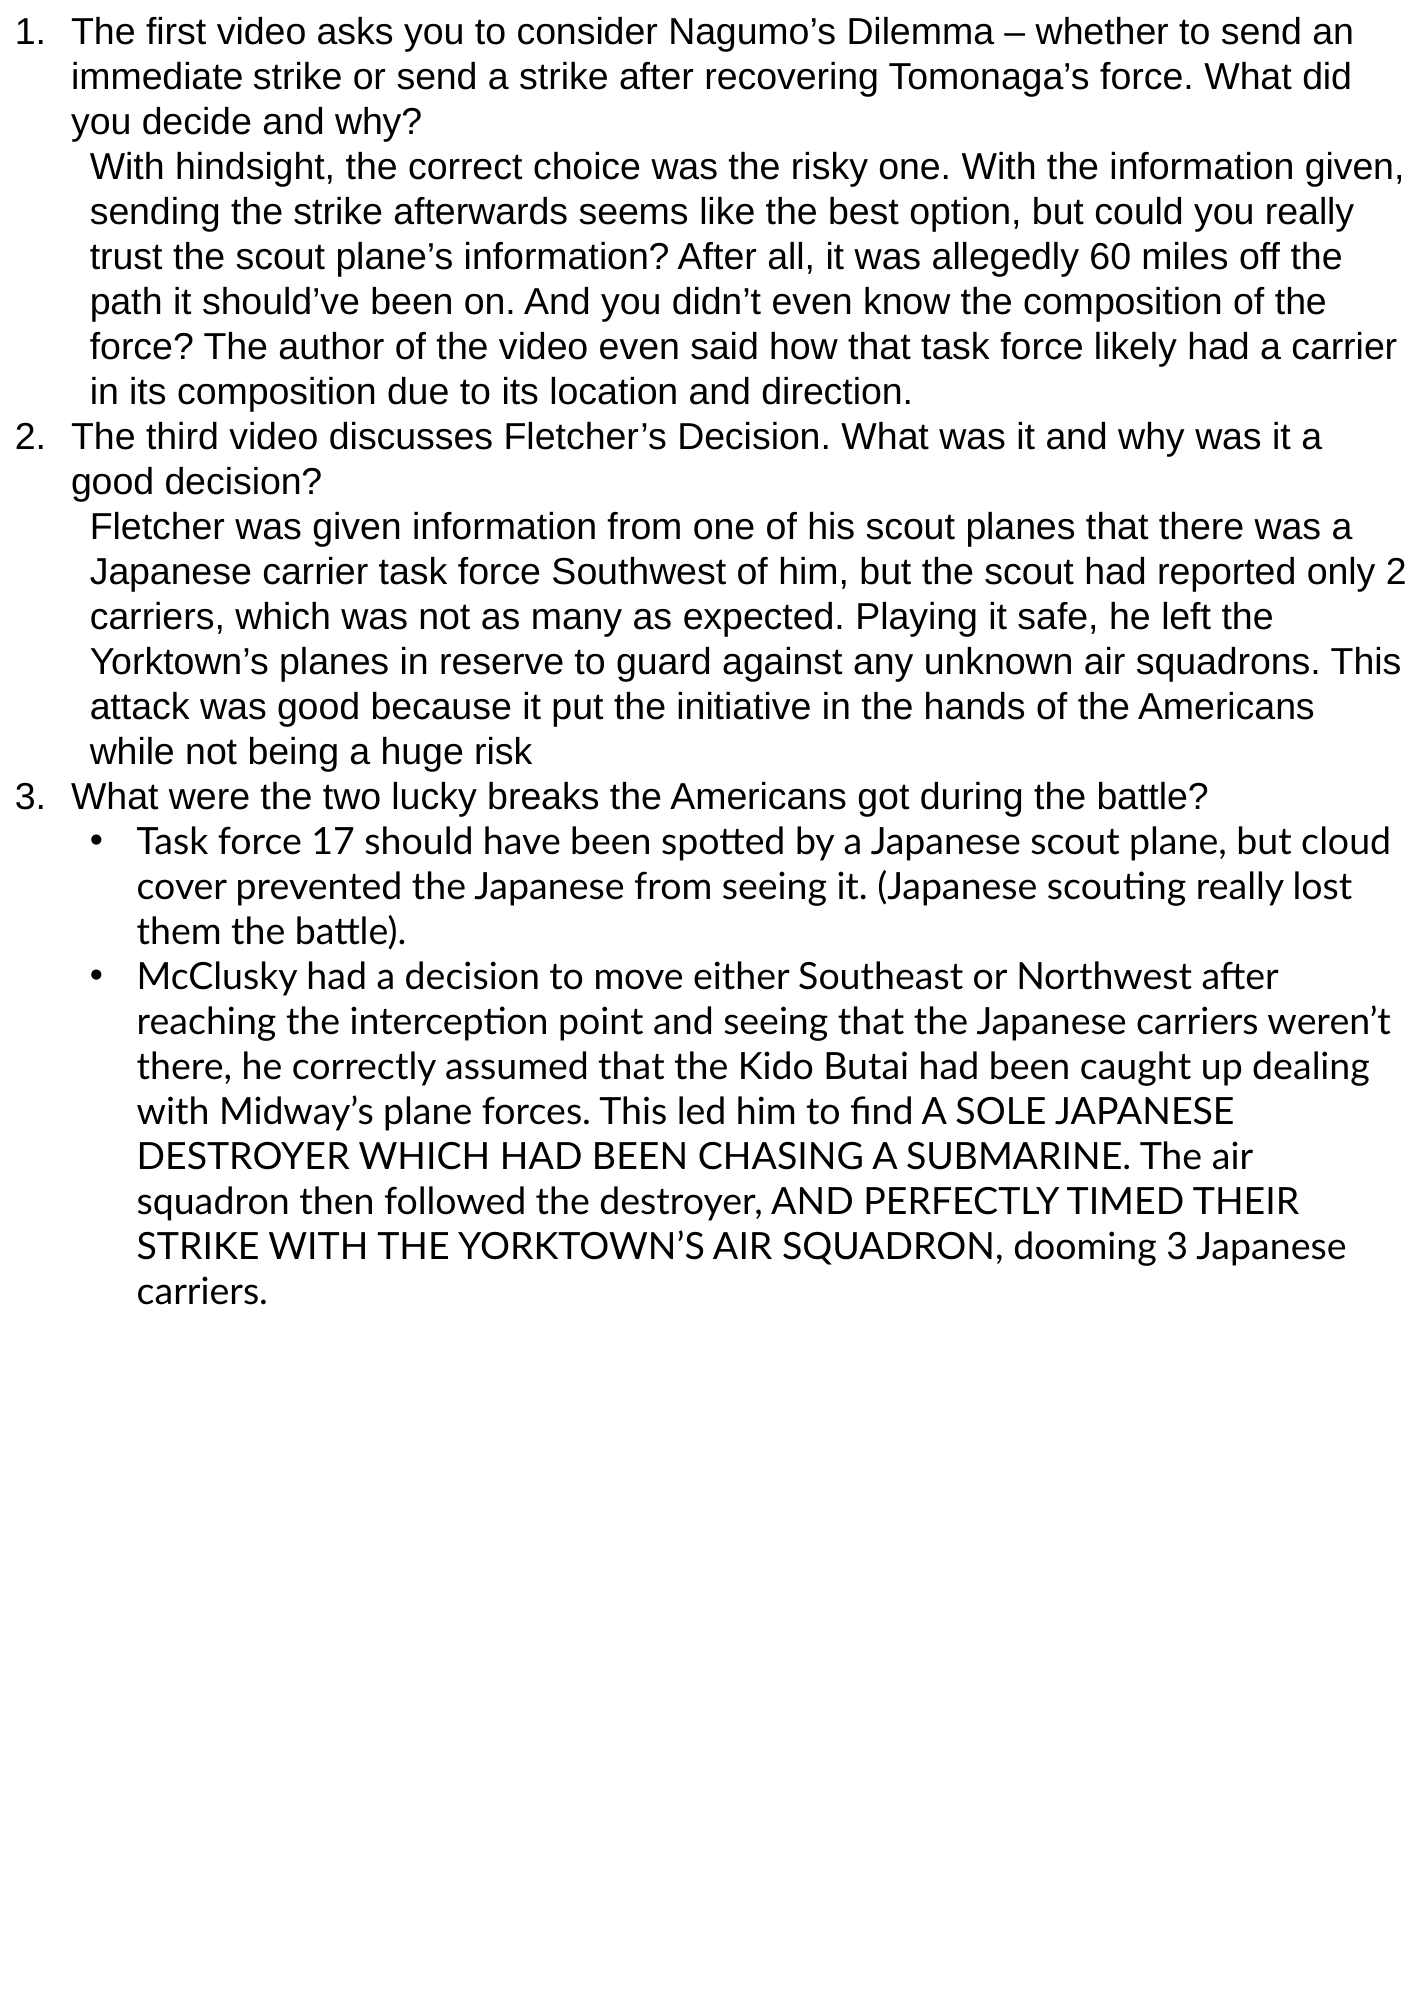

The first video asks you to consider Nagumo’s Dilemma – whether to send an immediate strike or send a strike after recovering Tomonaga’s force. What did you decide and why?
With hindsight, the correct choice was the risky one. With the information given, sending the strike afterwards seems like the best option, but could you really trust the scout plane’s information? After all, it was allegedly 60 miles off the path it should’ve been on. And you didn’t even know the composition of the force? The author of the video even said how that task force likely had a carrier in its composition due to its location and direction.
The third video discusses Fletcher’s Decision. What was it and why was it a good decision?
Fletcher was given information from one of his scout planes that there was a Japanese carrier task force Southwest of him, but the scout had reported only 2 carriers, which was not as many as expected. Playing it safe, he left the Yorktown’s planes in reserve to guard against any unknown air squadrons. This attack was good because it put the initiative in the hands of the Americans while not being a huge risk
What were the two lucky breaks the Americans got during the battle?
Task force 17 should have been spotted by a Japanese scout plane, but cloud cover prevented the Japanese from seeing it. (Japanese scouting really lost them the battle).
McClusky had a decision to move either Southeast or Northwest after reaching the interception point and seeing that the Japanese carriers weren’t there, he correctly assumed that the Kido Butai had been caught up dealing with Midway’s plane forces. This led him to find A SOLE JAPANESE DESTROYER WHICH HAD BEEN CHASING A SUBMARINE. The air squadron then followed the destroyer, AND PERFECTLY TIMED THEIR STRIKE WITH THE YORKTOWN’S AIR SQUADRON, dooming 3 Japanese carriers.